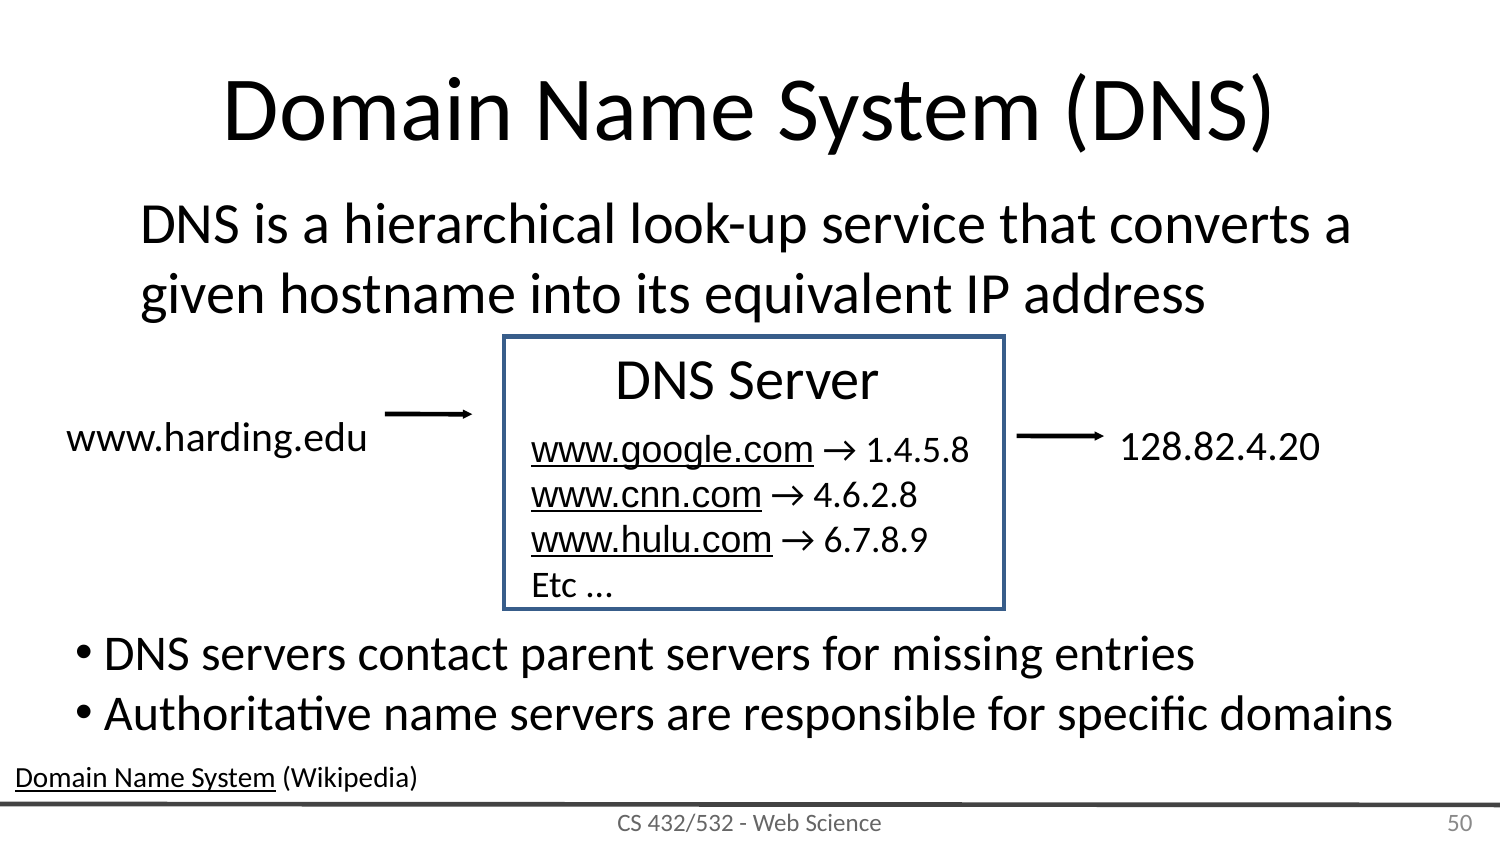

Domain Name System (DNS)
DNS is a hierarchical look-up service that converts a given hostname into its equivalent IP address
DNS Server

www.harding.edu
128.82.4.20
www.google.com → 1.4.5.8
www.cnn.com → 4.6.2.8
www.hulu.com → 6.7.8.9
Etc ...
 DNS servers contact parent servers for missing entries
 Authoritative name servers are responsible for specific domains
Domain Name System (Wikipedia)
50